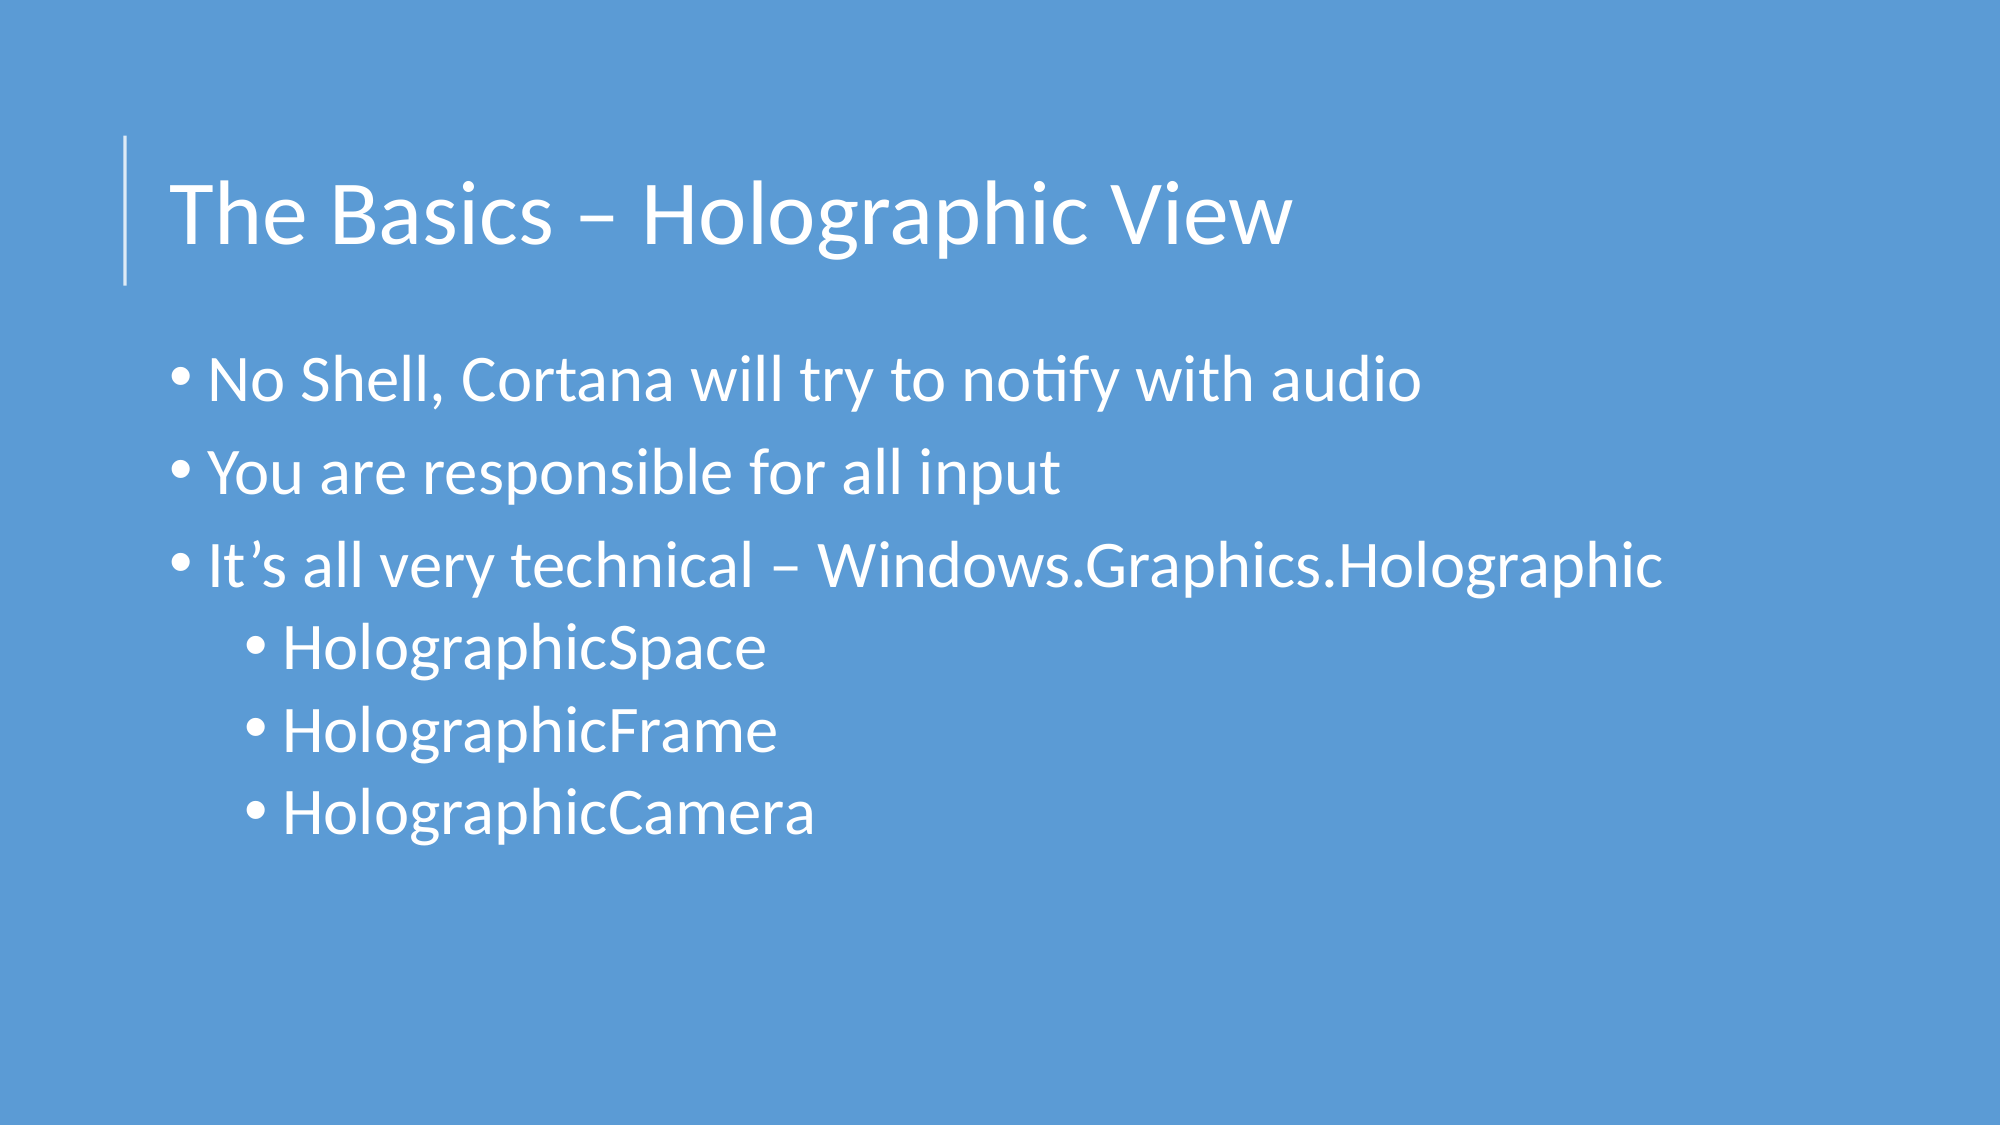

# The Basics – Holographic View
No Shell, Cortana will try to notify with audio
You are responsible for all input
It’s all very technical – Windows.Graphics.Holographic
HolographicSpace
HolographicFrame
HolographicCamera